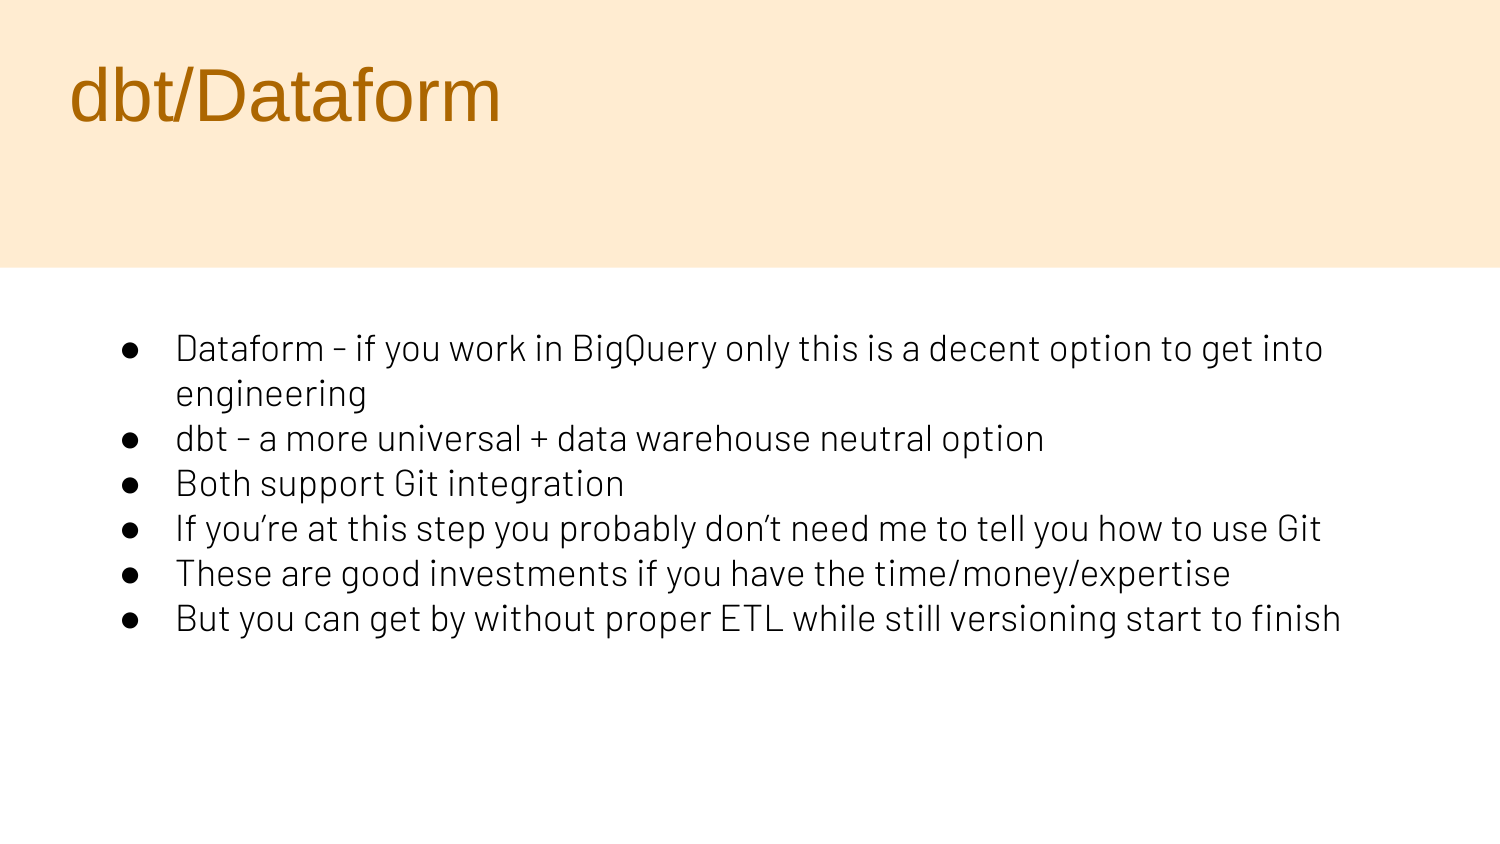

dbt/Dataform
Dataform - if you work in BigQuery only this is a decent option to get into engineering
dbt - a more universal + data warehouse neutral option
Both support Git integration
If you’re at this step you probably don’t need me to tell you how to use Git
These are good investments if you have the time/money/expertise
But you can get by without proper ETL while still versioning start to finish